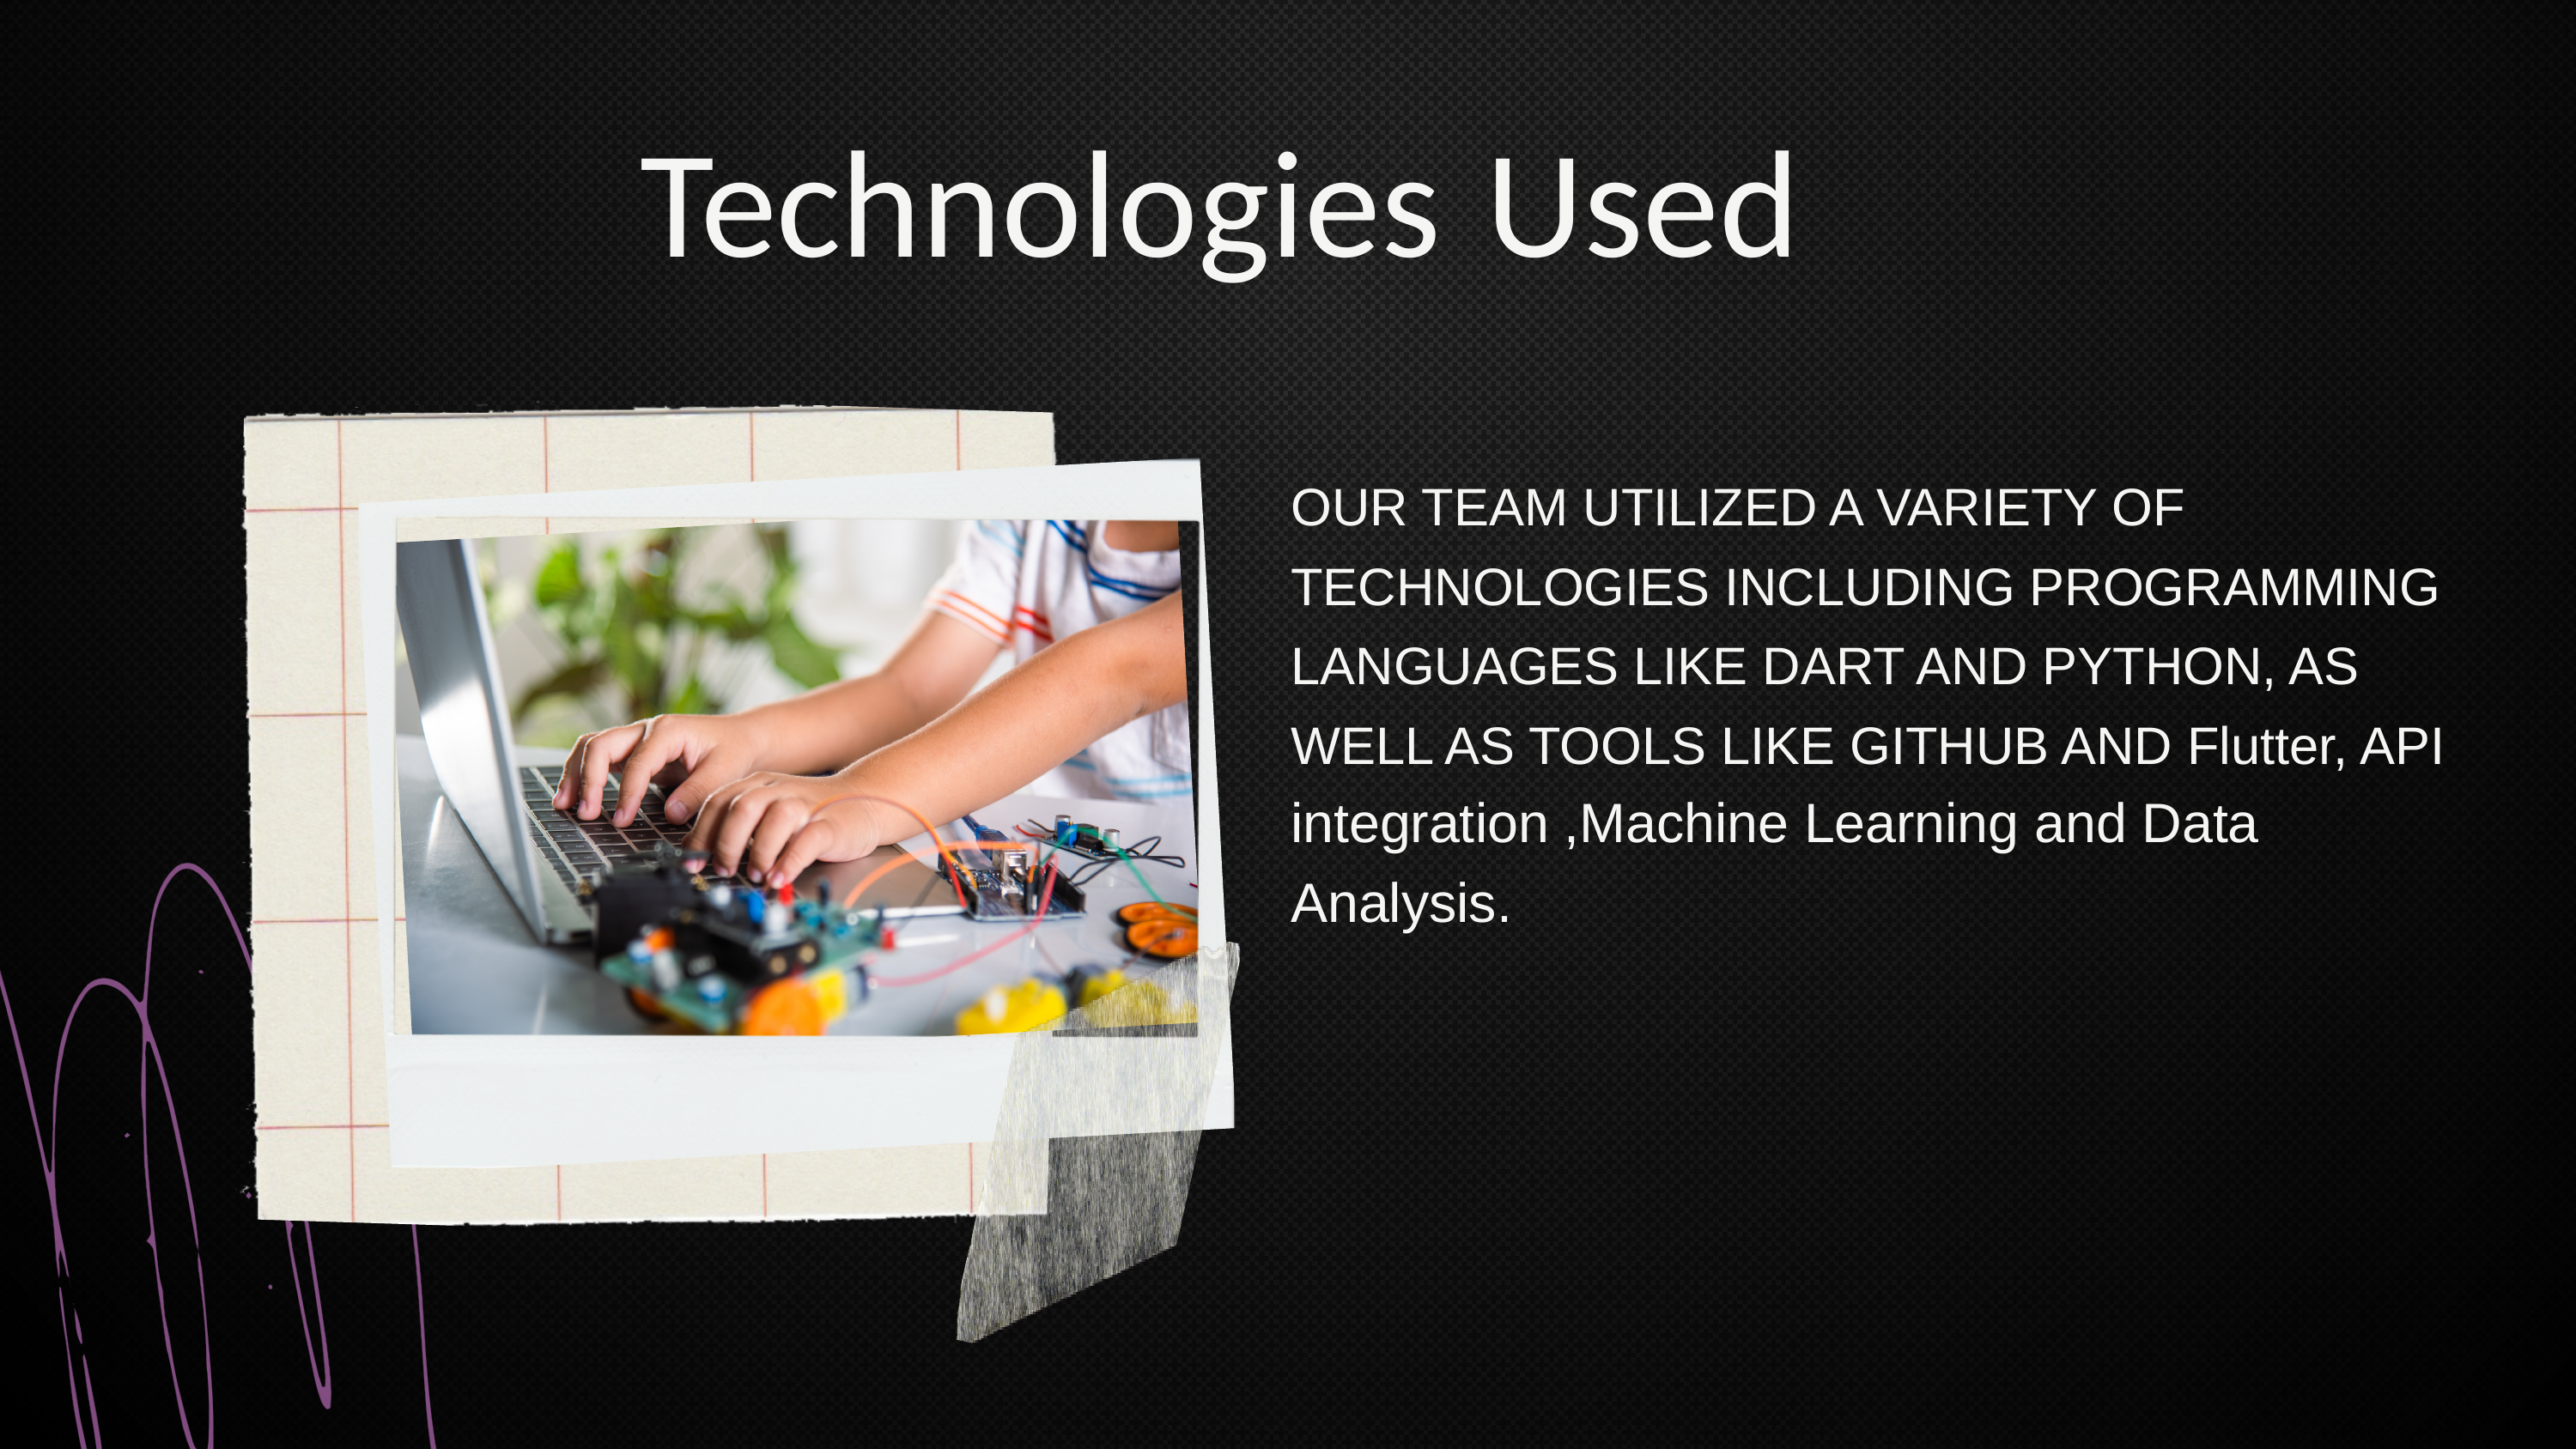

Technologies Used

OUR TEAM UTILIZED A VARIETY OF TECHNOLOGIES INCLUDING PROGRAMMING LANGUAGES LIKE DART AND PYTHON, AS WELL AS TOOLS LIKE GITHUB AND Flutter, API integration ,Machine Learning and Data Analysis.